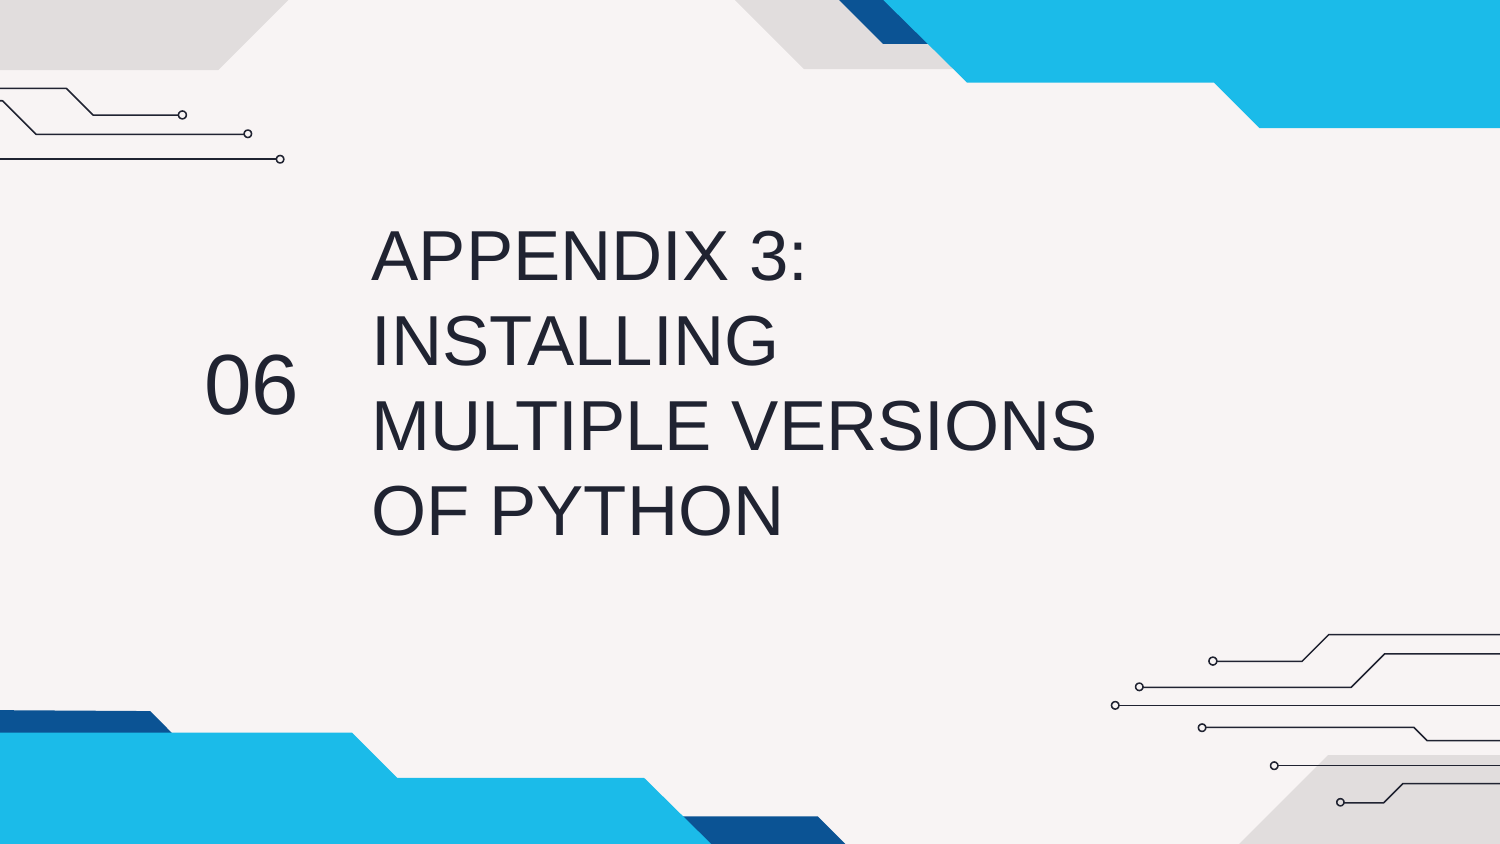

# APPENDIX 3: INSTALLING MULTIPLE VERSIONS OF PYTHON
06